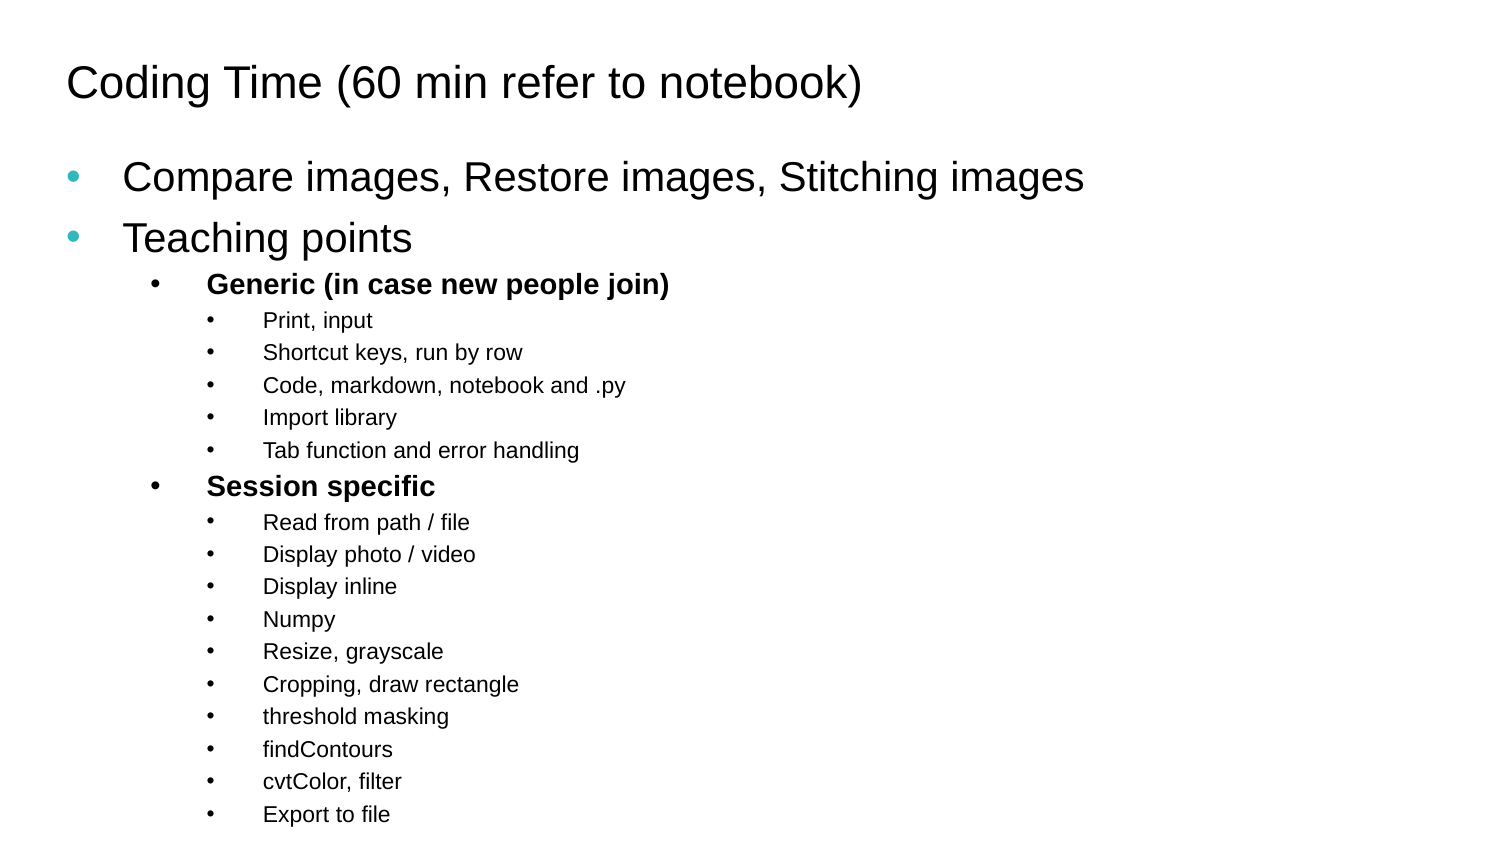

# Coding Time (60 min refer to notebook)
Compare images, Restore images, Stitching images
Teaching points
Generic (in case new people join)
Print, input
Shortcut keys, run by row
Code, markdown, notebook and .py
Import library
Tab function and error handling
Session specific
Read from path / file
Display photo / video
Display inline
Numpy
Resize, grayscale
Cropping, draw rectangle
threshold masking
findContours
cvtColor, filter
Export to file